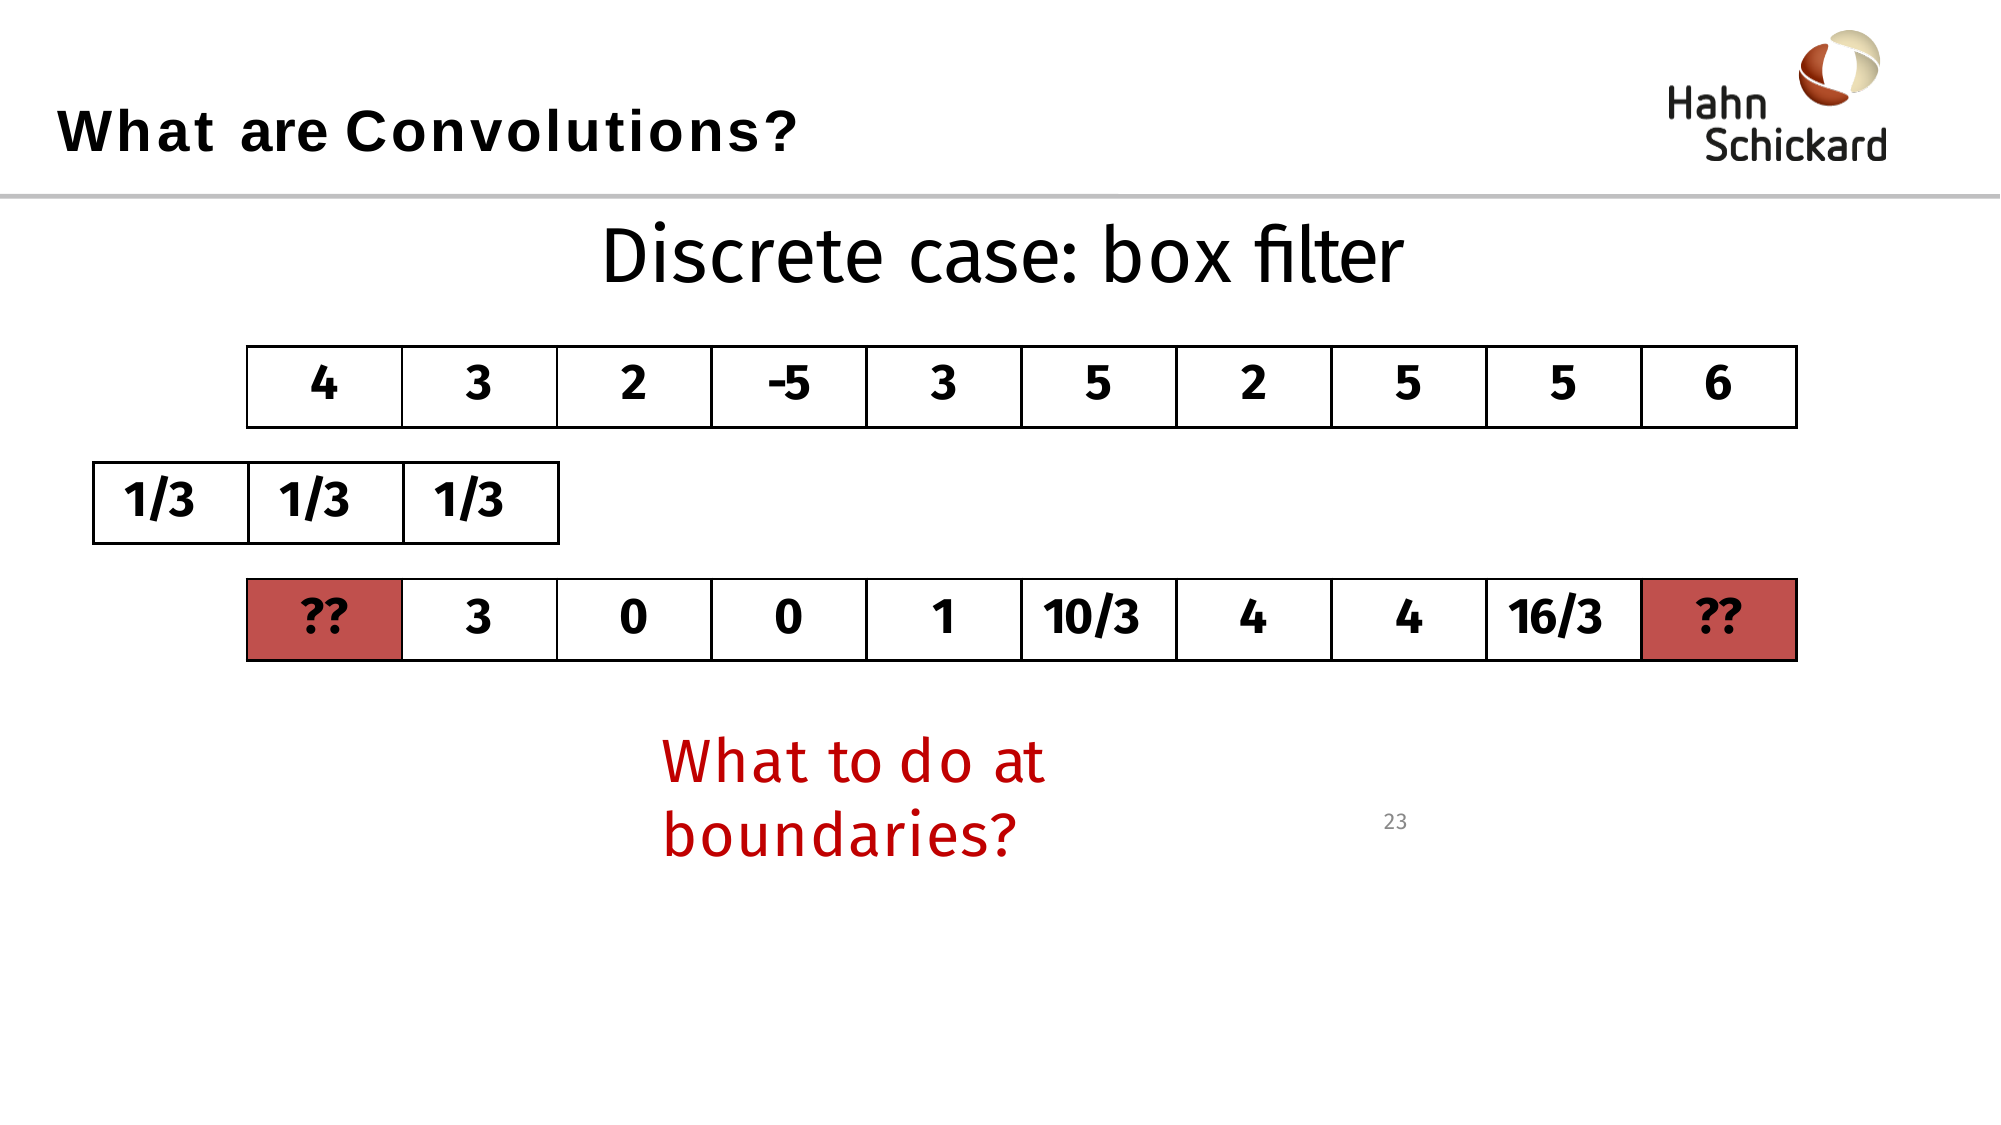

# What are Convolutions?
Discrete case: box filter
| 4 | 3 | 2 | -5 | 3 | 5 | 2 | 5 | 5 | 6 |
| --- | --- | --- | --- | --- | --- | --- | --- | --- | --- |
| 1/3 | 1/3 | 1/3 |
| --- | --- | --- |
| ?? | 3 | 0 | 0 | 1 | 10/3 | 4 | 4 | 16/3 | ?? |
| --- | --- | --- | --- | --- | --- | --- | --- | --- | --- |
What to do at boundaries?
23